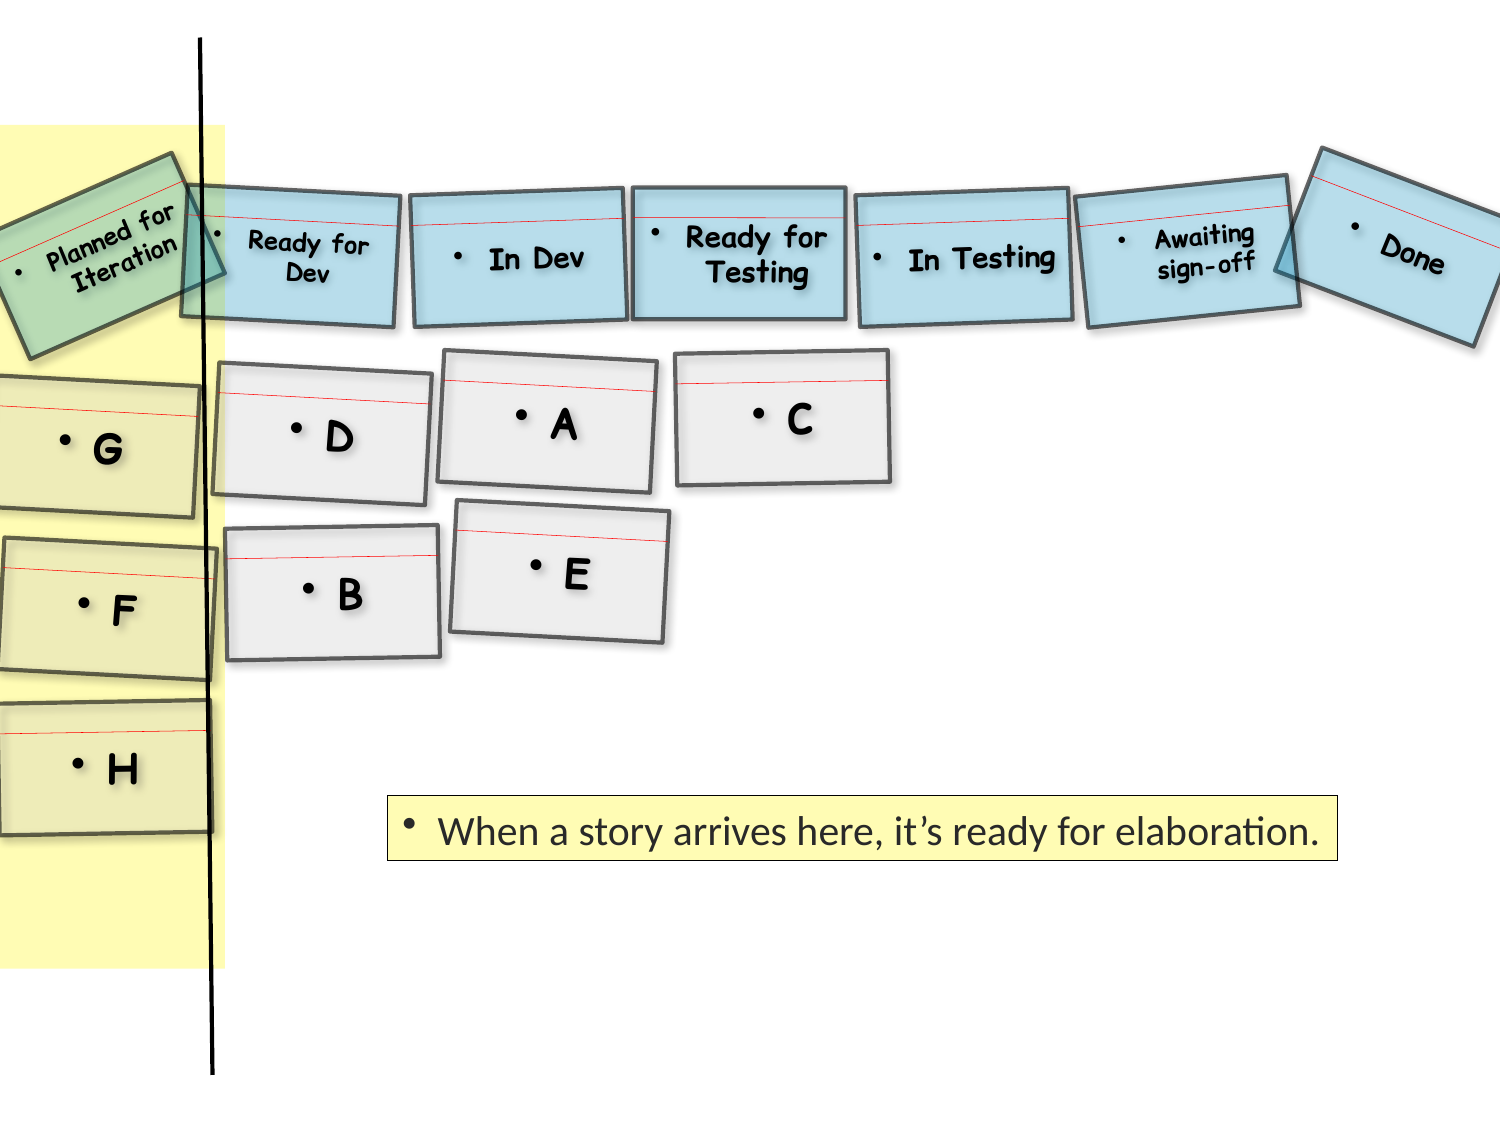

Done
Awaiting sign-off
Ready for Testing
Planned for Iteration
Ready for Dev
In Dev
In Testing
C
A
D
G
E
B
F
H
When a story arrives here, it’s ready for elaboration.